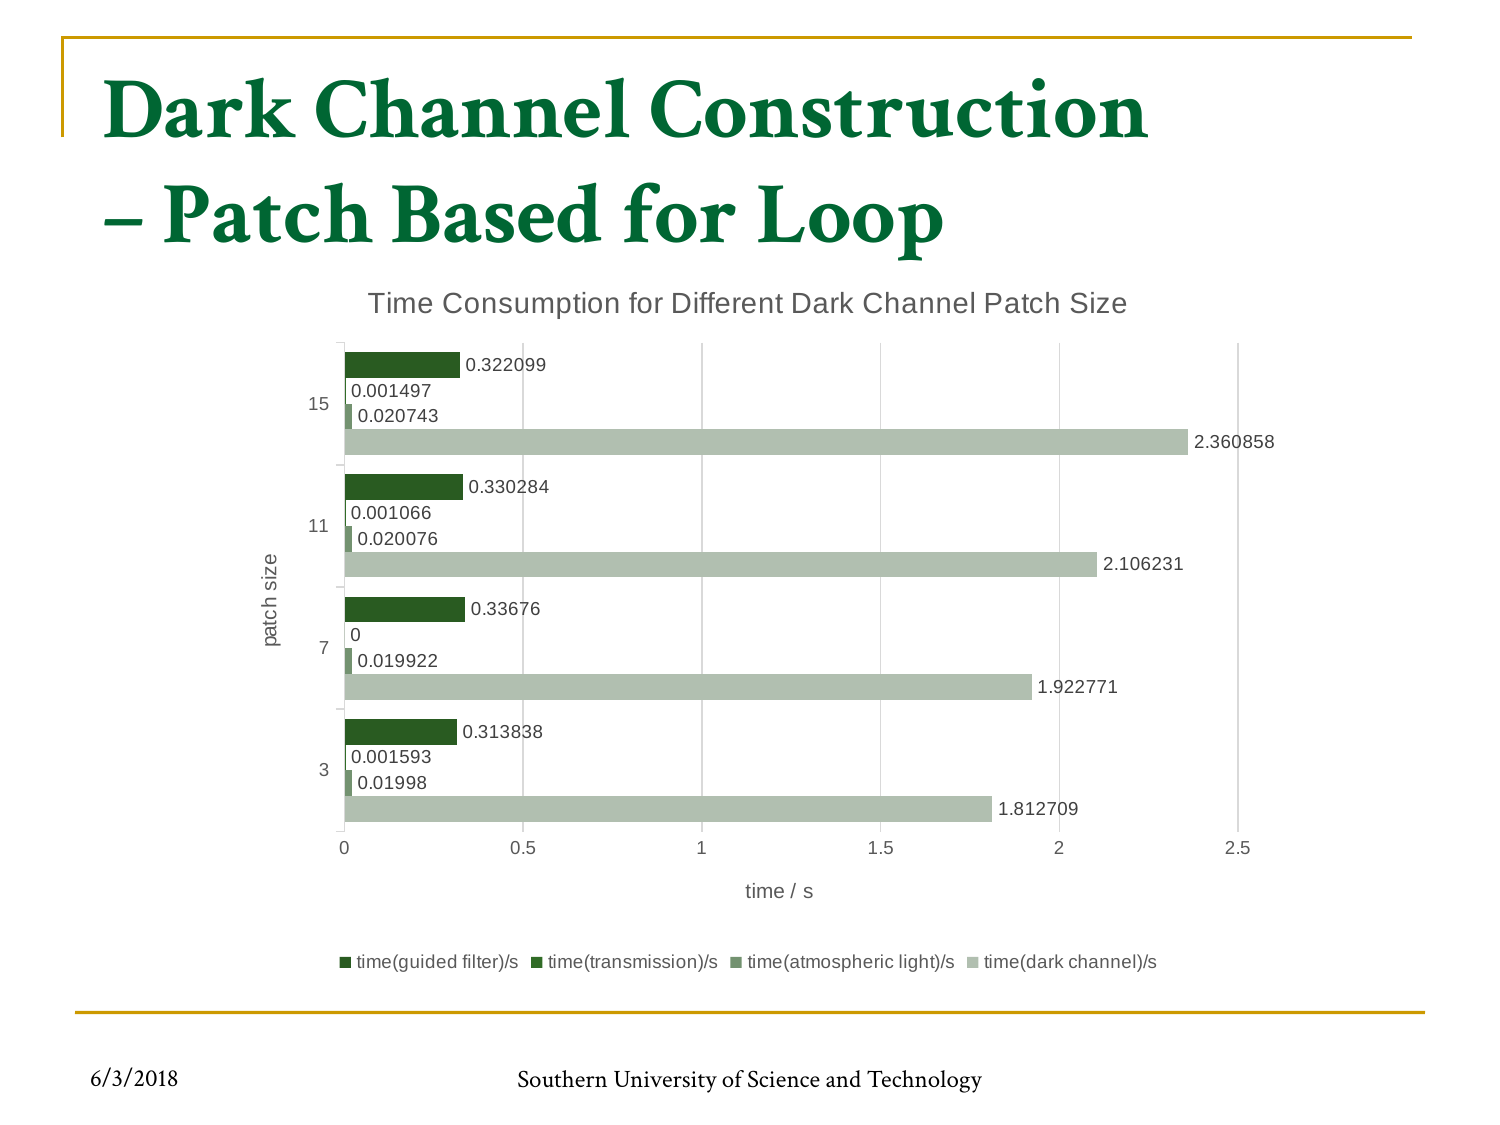

Dark Channel Construction
– Patch Based for Loop

### Chart: Time Consumption for Different Dark Channel Patch Size

| Category | time(dark channel)/s | time(atmospheric light)/s | time(transmission)/s | time(guided filter)/s |
|---|---|---|---|---|
| 3 | 1.812709 | 0.01998 | 0.001593 | 0.313838 |
| 7 | 1.922771 | 0.019922 | 0.0 | 0.33676 |
| 11 | 2.106231 | 0.020076 | 0.001066 | 0.330284 |
| 15 | 2.360858 | 0.020743 | 0.001497 | 0.322099 |
6/3/2018
Southern University of Science and Technology